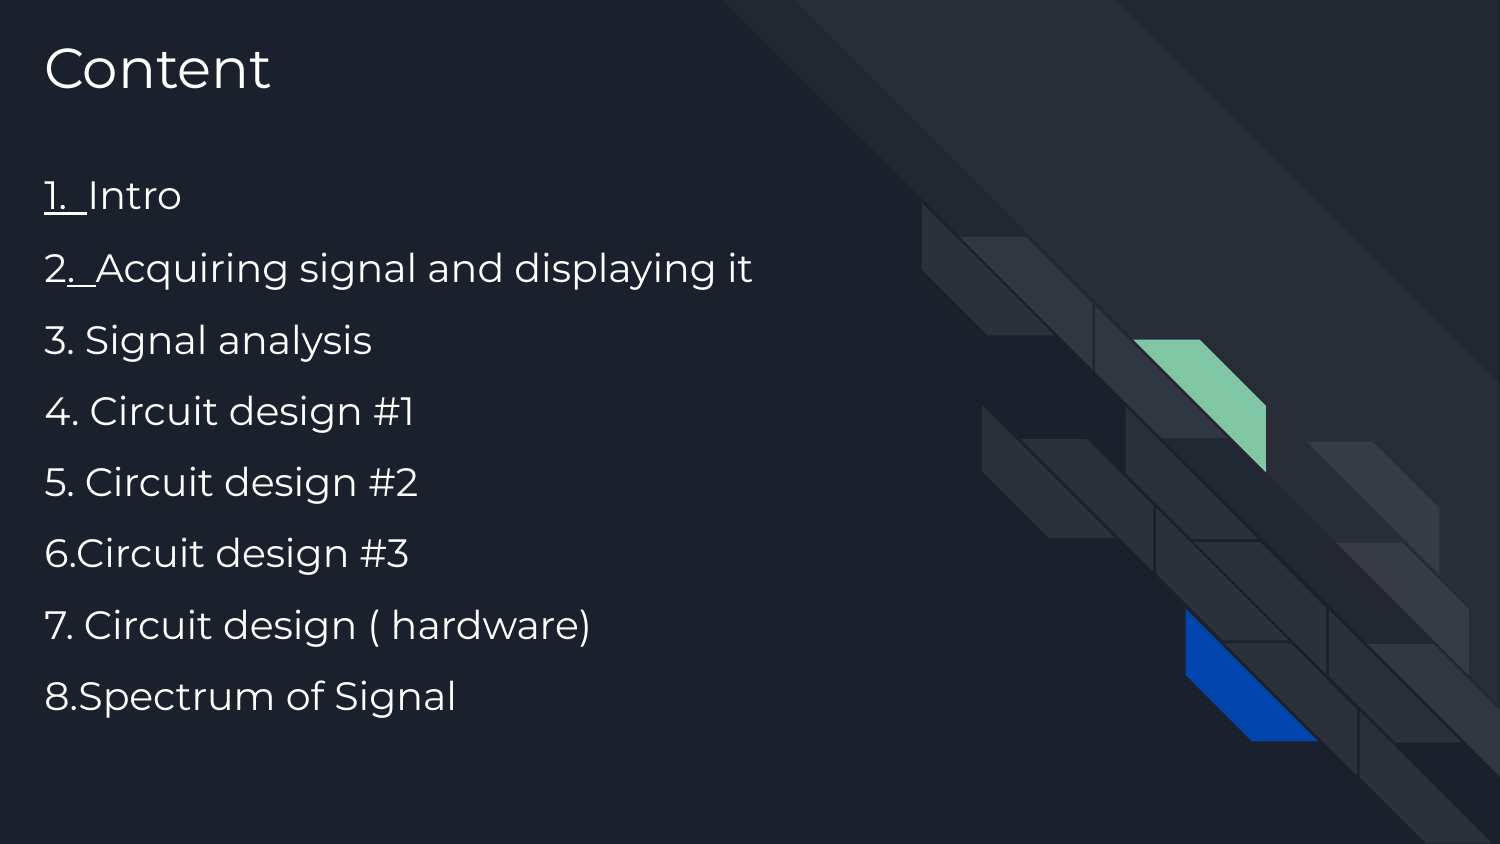

# Content
1.  Intro
2.  Acquiring signal and displaying it
3. Signal analysis
4. Circuit design #1
5. Circuit design #2
6.Circuit design #3
7. Circuit design ( hardware)
8.Spectrum of Signal